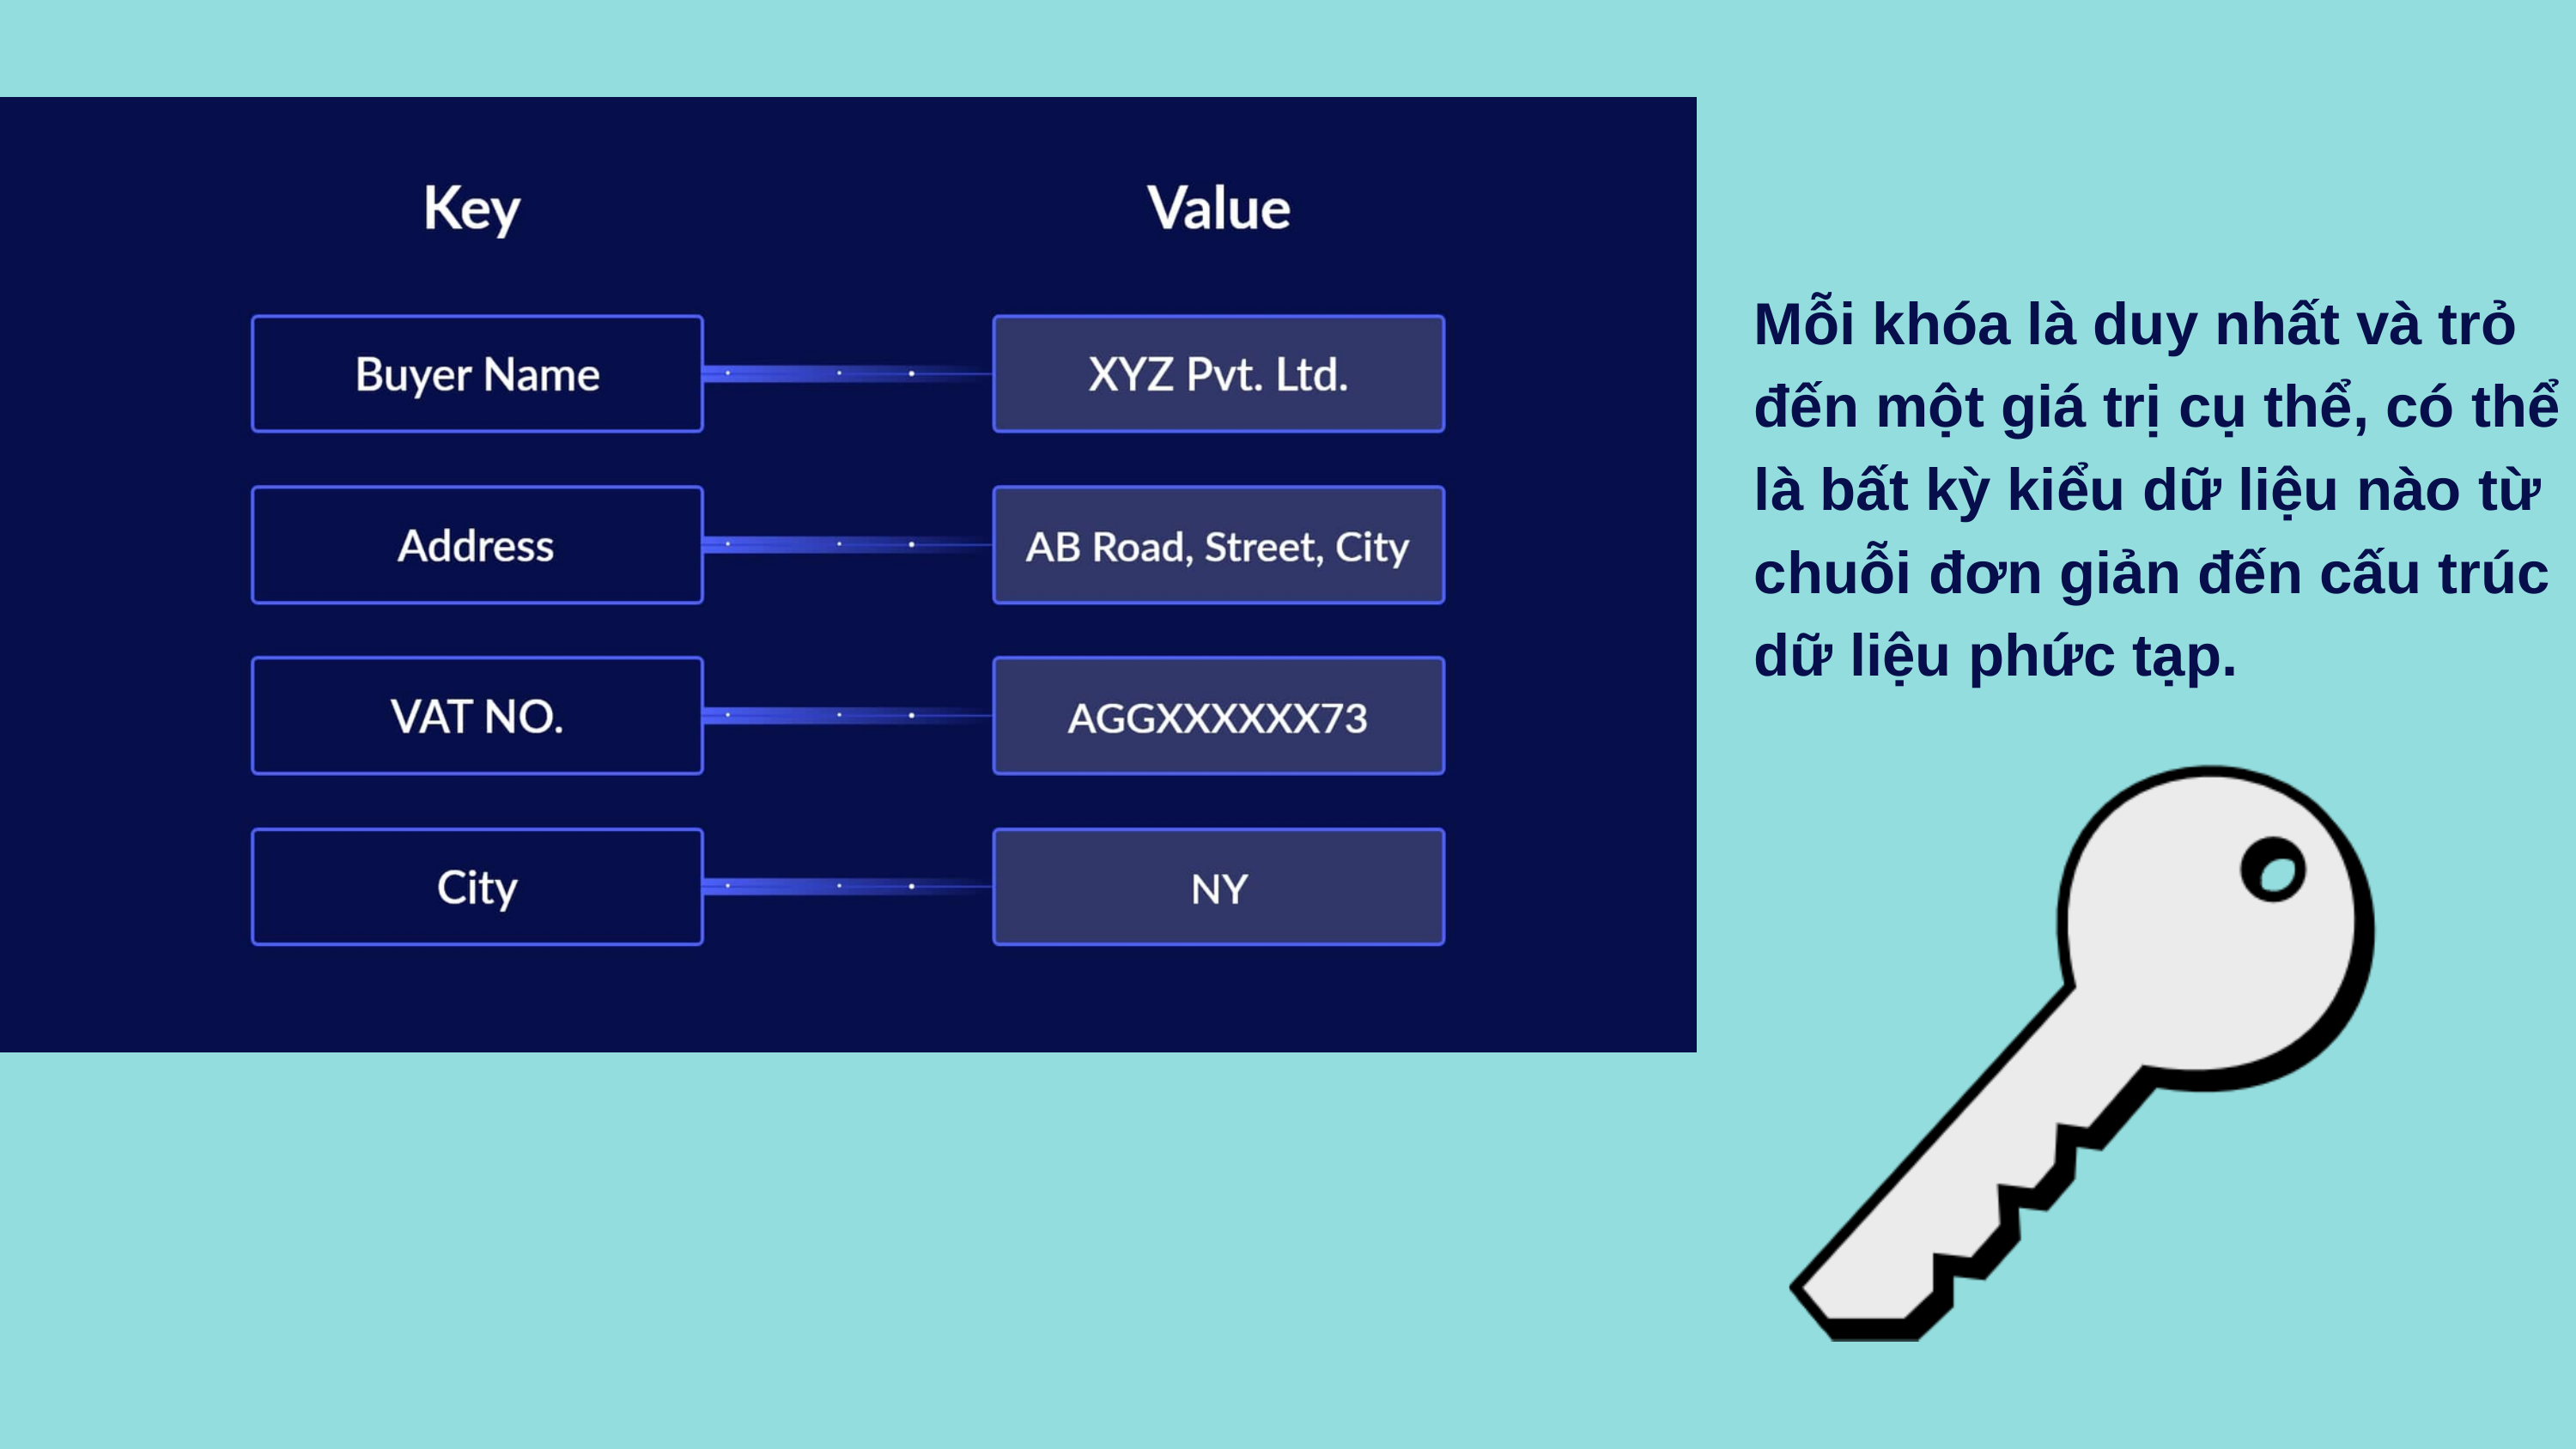

Mỗi khóa là duy nhất và trỏ đến một giá trị cụ thể, có thể là bất kỳ kiểu dữ liệu nào từ chuỗi đơn giản đến cấu trúc dữ liệu phức tạp.